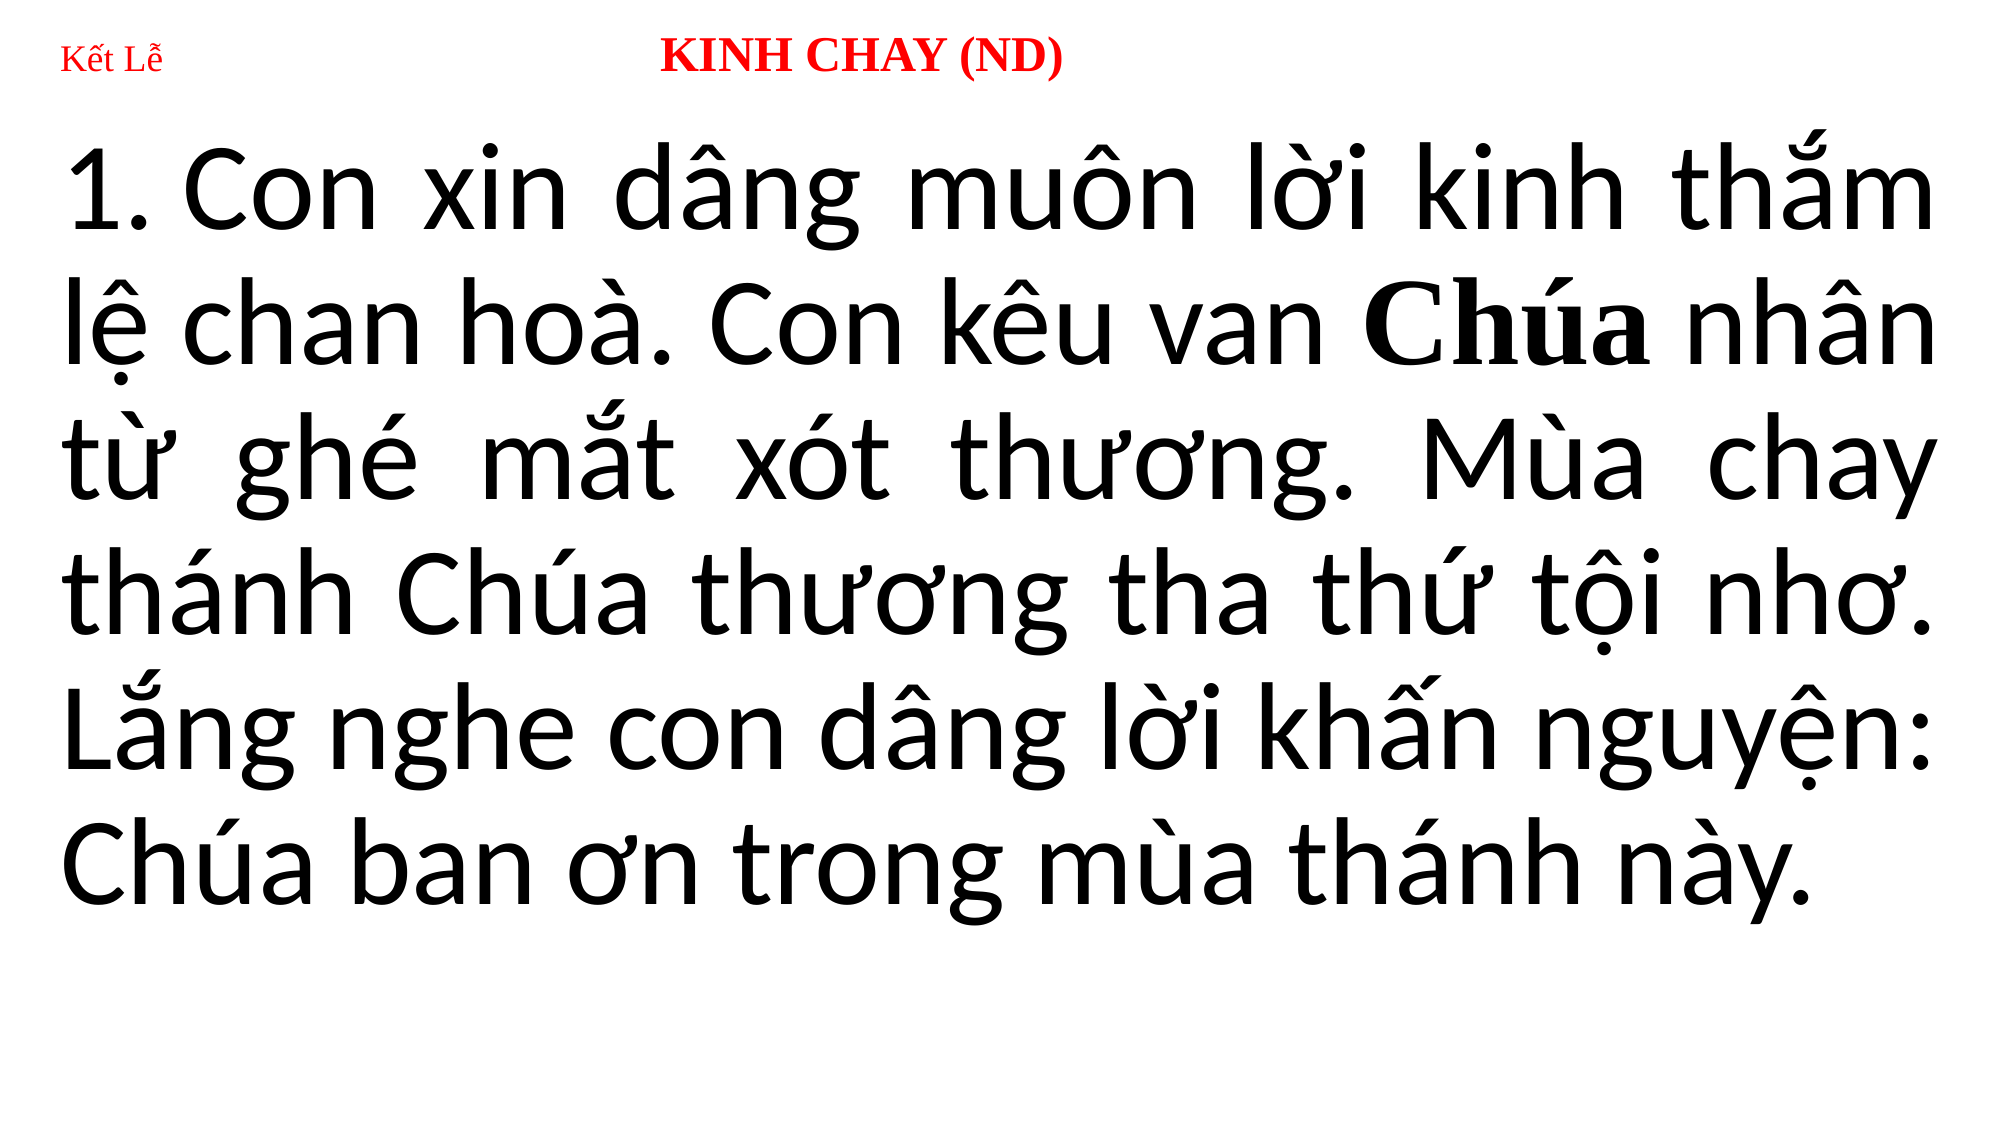

# Kết Lễ                                   		KINH CHAY (ND)
1. Con xin dâng muôn lời kinh thắm lệ chan hoà. Con kêu van Chúa nhân từ ghé mắt xót thương. Mùa chay thánh Chúa thương tha thứ tội nhơ. Lắng nghe con dâng lời khấn nguyện: Chúa ban ơn trong mùa thánh này.